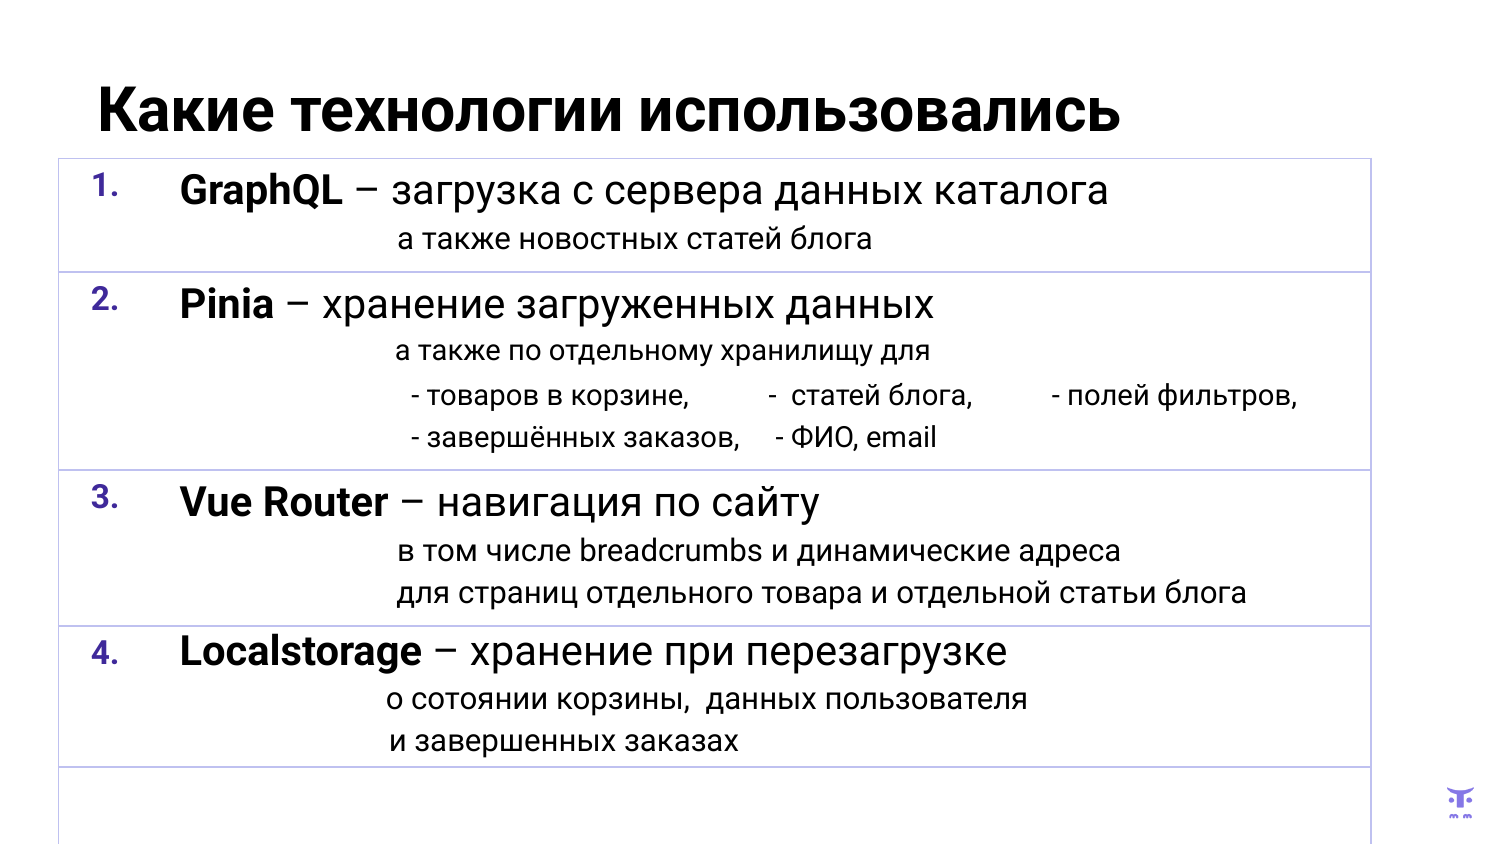

# Какие технологии использовались

| 1. | GraphQL – загрузка с сервера данных каталога а также новостных статей блога |
| --- | --- |
| 2. | Pinia – хранение загруженных данных а также по отдельному хранилищу для - товаров в корзине, - статей блога, - полей фильтров, - завершённых заказов, - ФИО, email |
| 3. | Vue Router – навигация по сайту в том числе breadcrumbs и динамические адреса для страниц отдельного товара и отдельной статьи блога |
| 4. | Localstorage – хранение при перезагрузке о сотоянии корзины, данных пользователя и завершенных заказах |
|  |  |